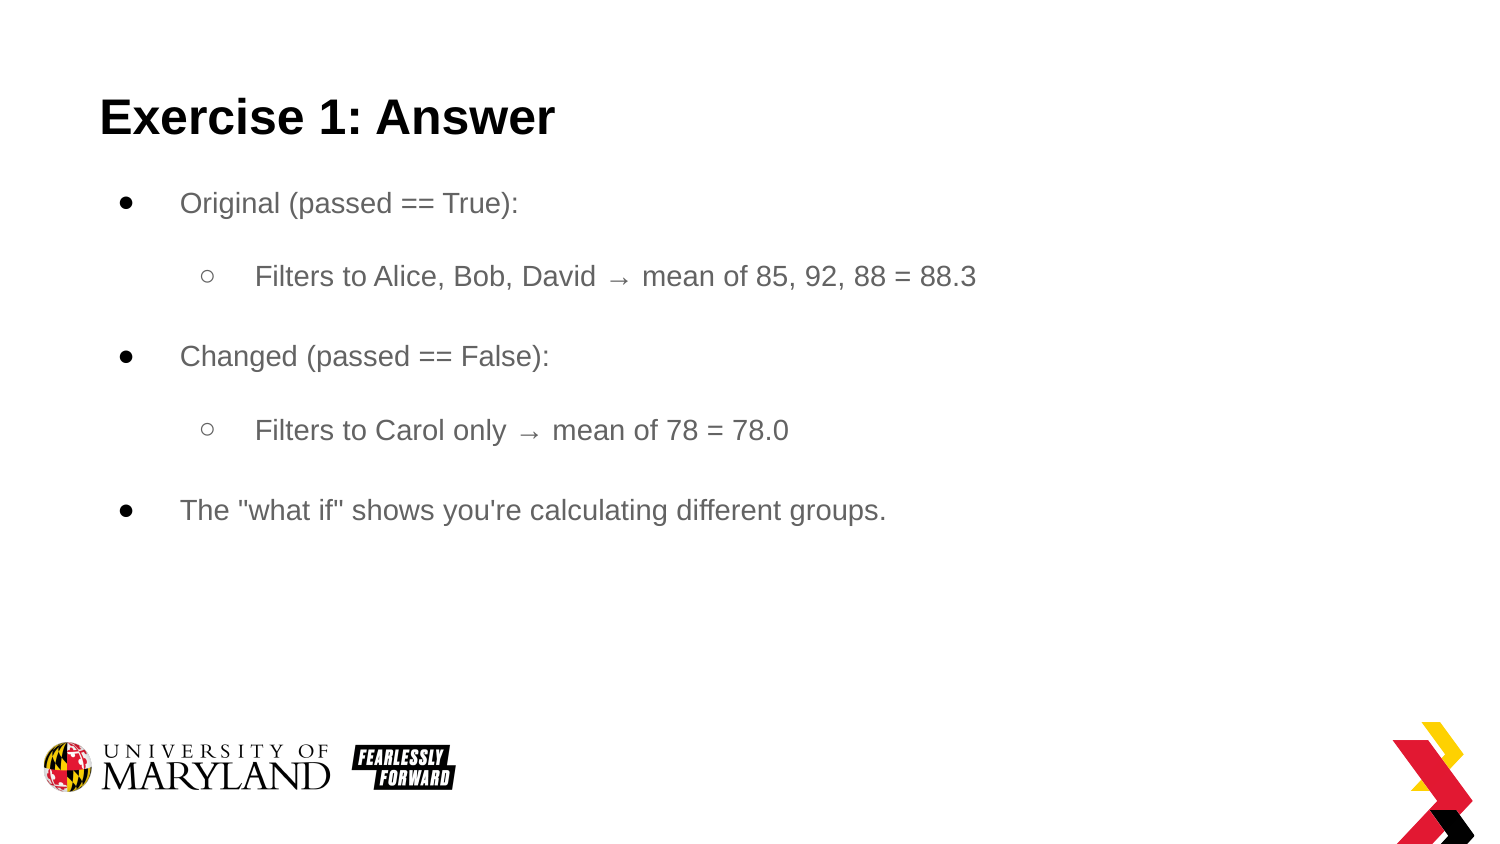

# Exercise 1: Answer
Original (passed == True):
Filters to Alice, Bob, David → mean of 85, 92, 88 = 88.3

Changed (passed == False):
Filters to Carol only → mean of 78 = 78.0

The "what if" shows you're calculating different groups.